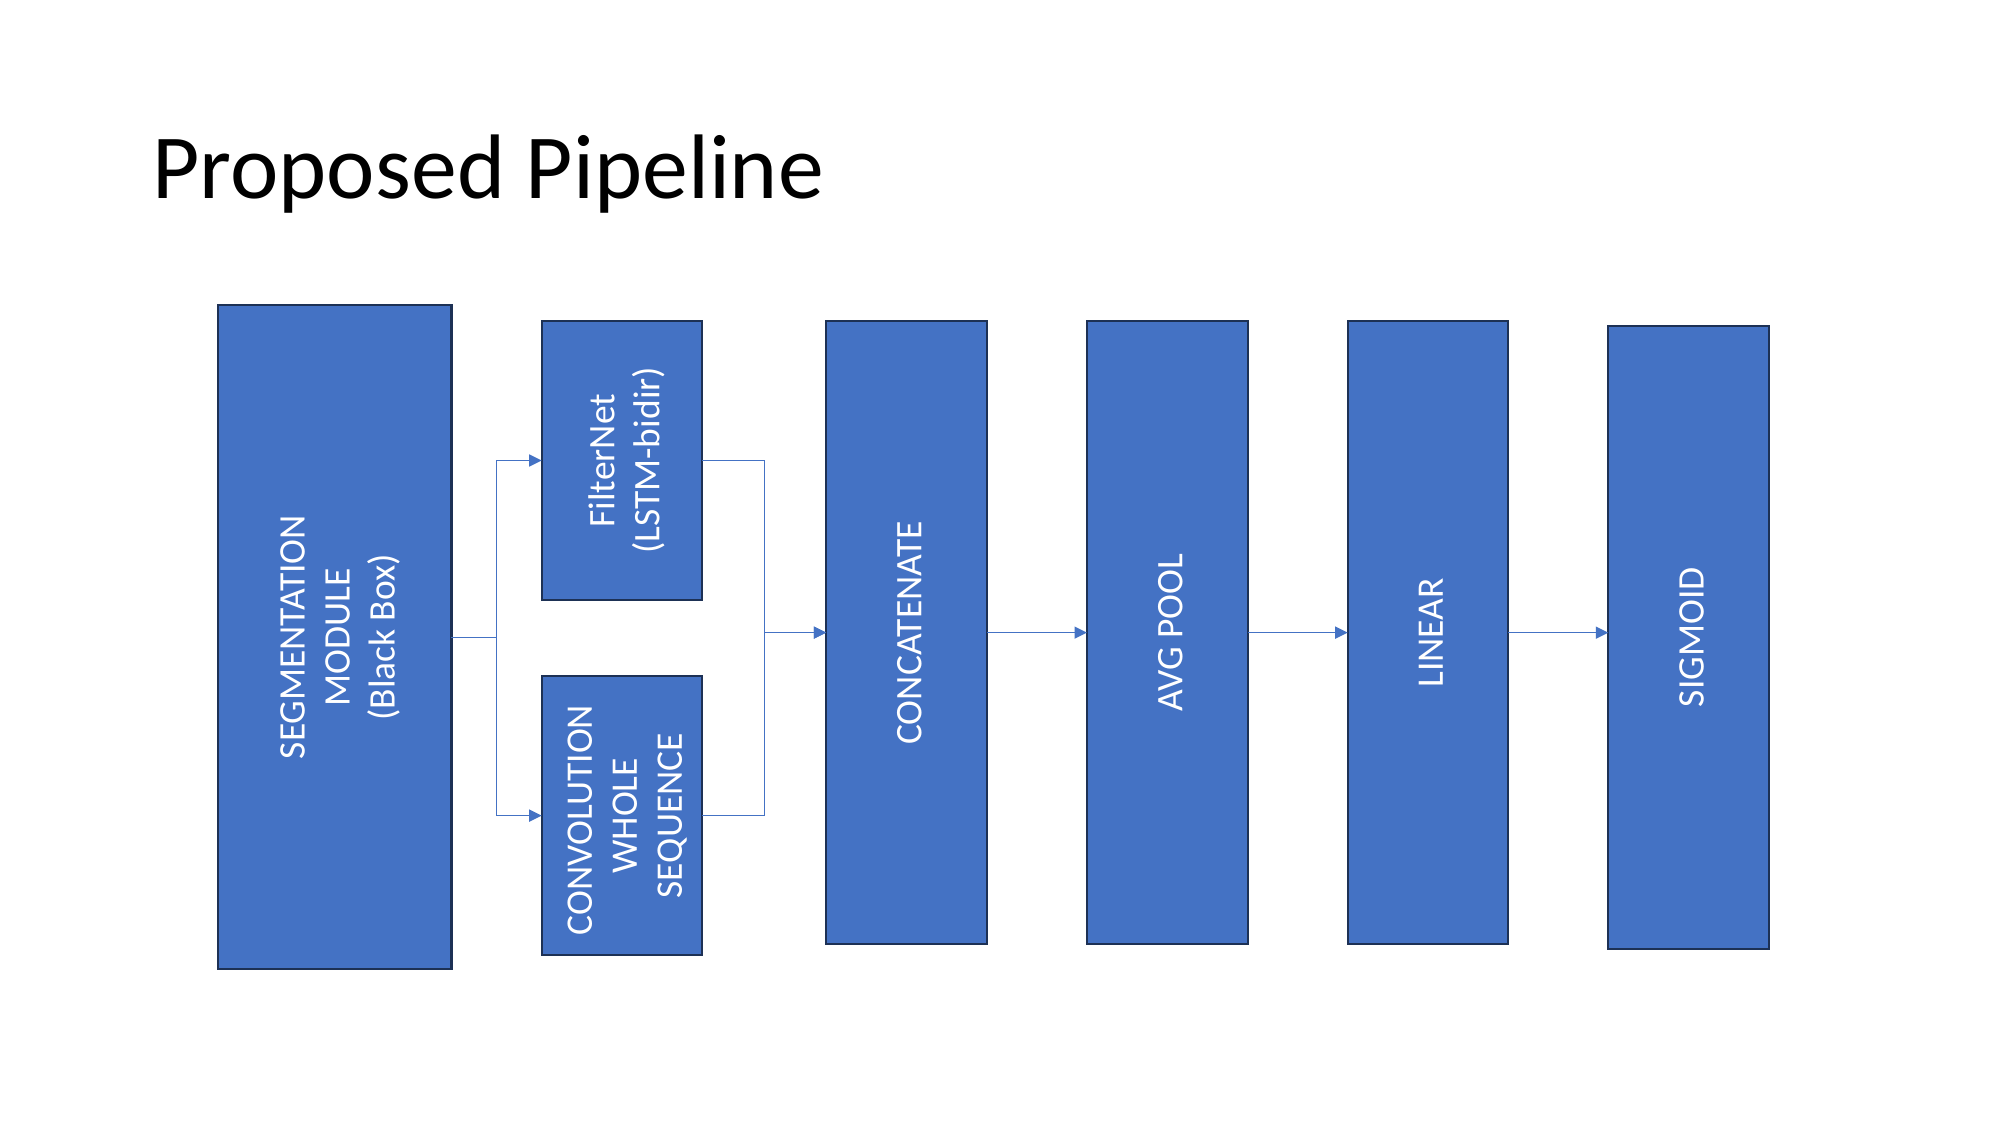

# Proposed Pipeline
SEGMENTATION
MODULE
(Black Box)
CONCATENATE
AVG POOL
LINEAR
FilterNet
(LSTM-bidir)
SIGMOID
CONVOLUTION
WHOLE SEQUENCE